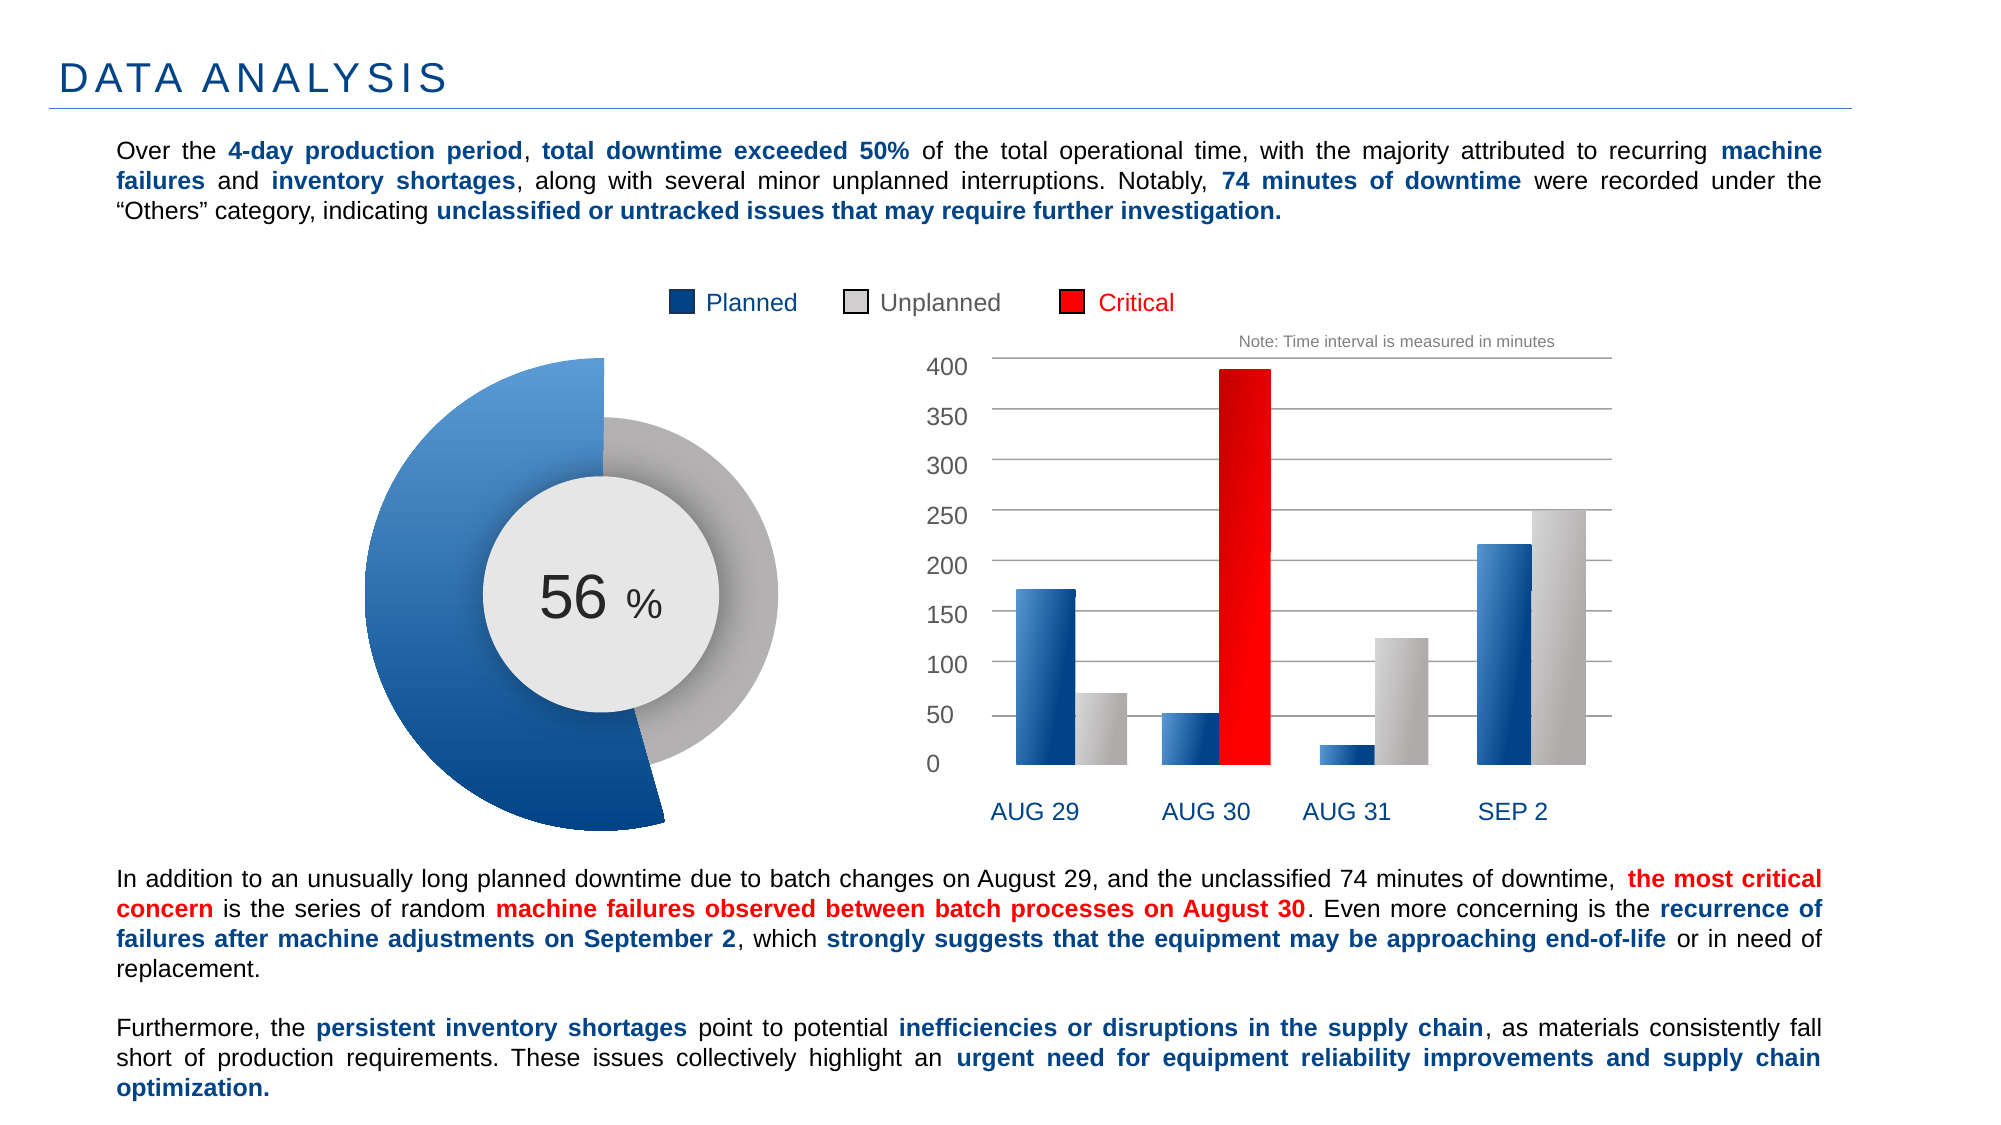

DATA ANALYSIS
Over the 4-day production period, total downtime exceeded 50% of the total operational time, with the majority attributed to recurring machine failures and inventory shortages, along with several minor unplanned interruptions. Notably, 74 minutes of downtime were recorded under the “Others” category, indicating unclassified or untracked issues that may require further investigation.
Planned

Unplanned

Critical

Note: Time interval is measured in minutes
400

56 %

350
300
250

200

150

100
50

0

AUG 29
AUG 30
AUG 31
SEP 2
In addition to an unusually long planned downtime due to batch changes on August 29, and the unclassified 74 minutes of downtime, the most critical concern is the series of random machine failures observed between batch processes on August 30. Even more concerning is the recurrence of failures after machine adjustments on September 2, which strongly suggests that the equipment may be approaching end-of-life or in need of replacement.

Furthermore, the persistent inventory shortages point to potential inefficiencies or disruptions in the supply chain, as materials consistently fall short of production requirements. These issues collectively highlight an urgent need for equipment reliability improvements and supply chain optimization.